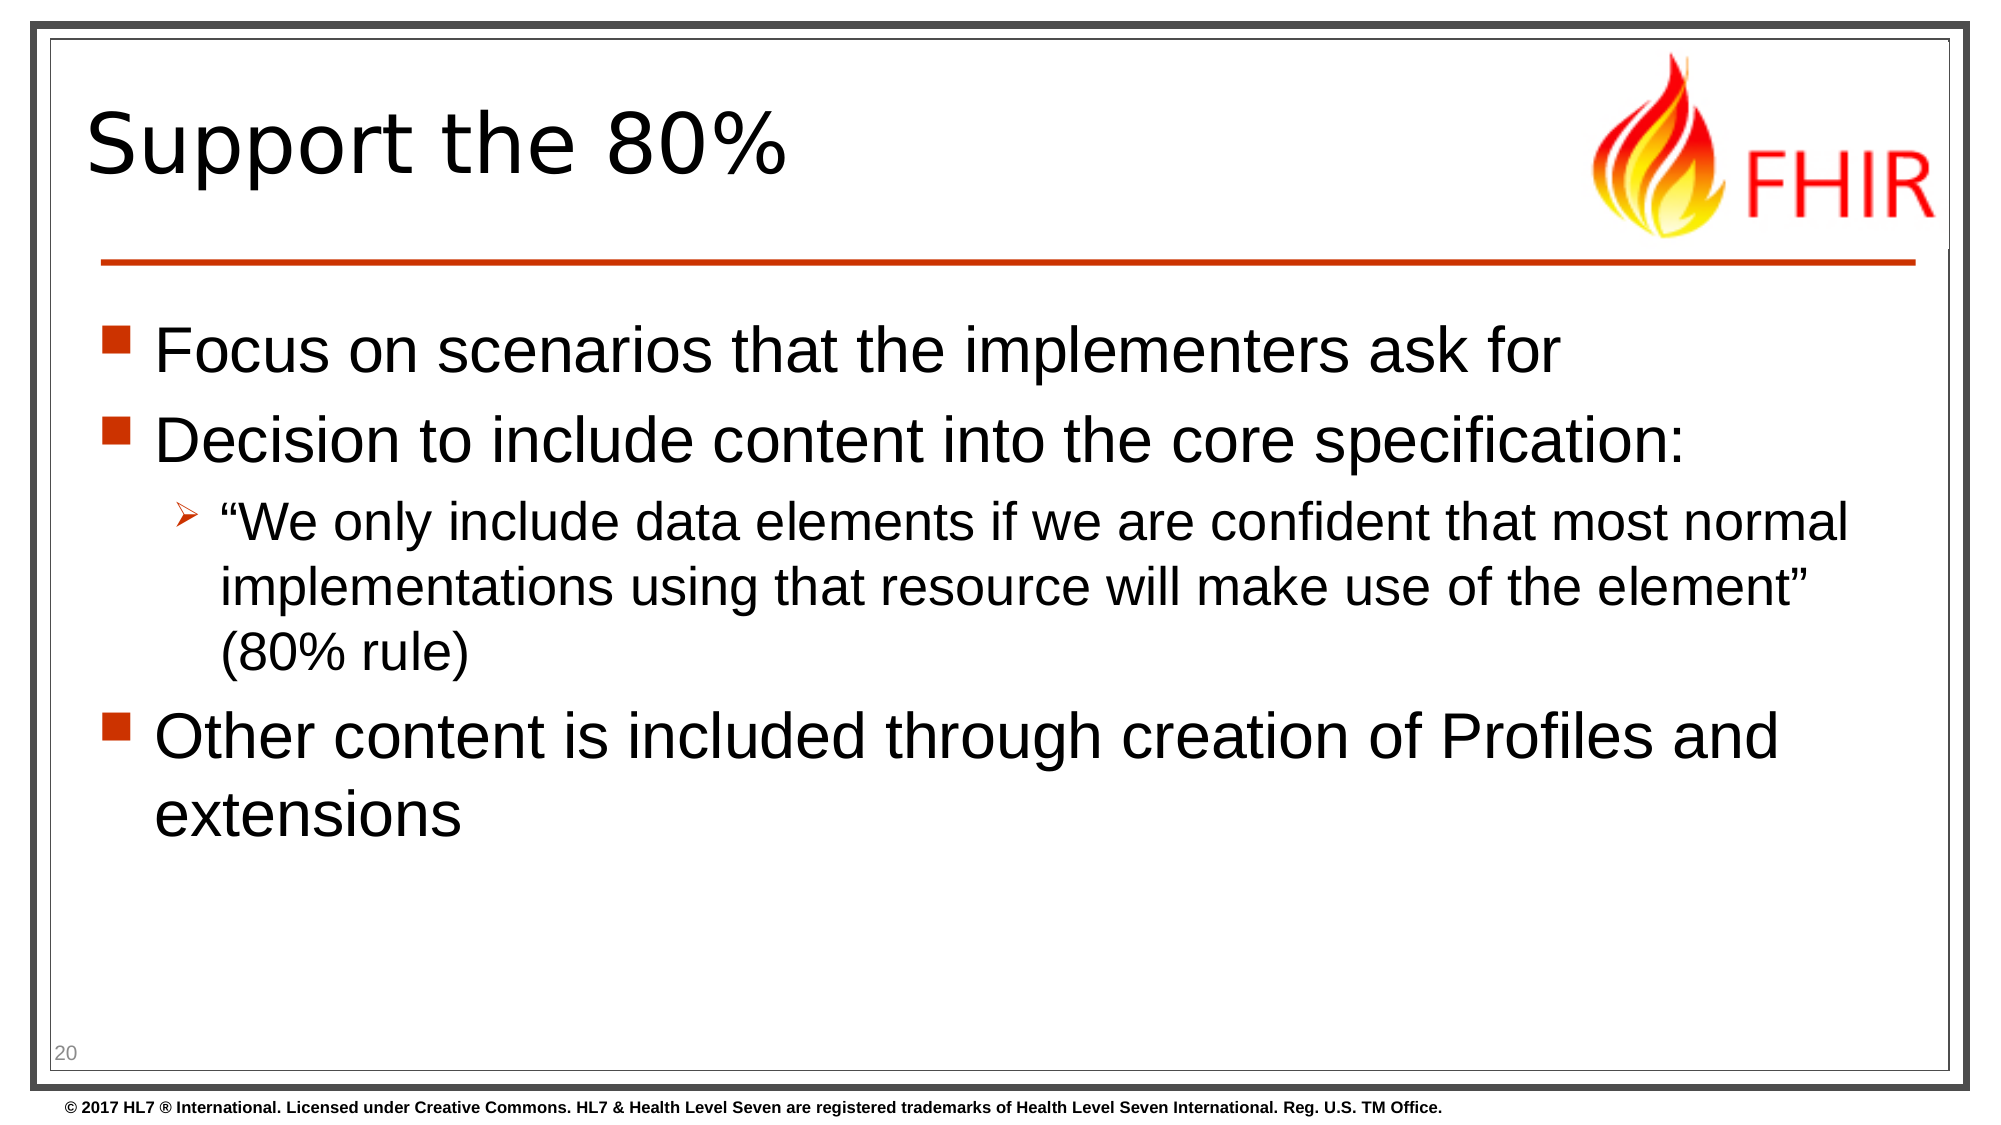

# Support the 80%
Focus on scenarios that the implementers ask for
Decision to include content into the core specification:
“We only include data elements if we are confident that most normal implementations using that resource will make use of the element” (80% rule)
Other content is included through creation of Profiles and extensions
20